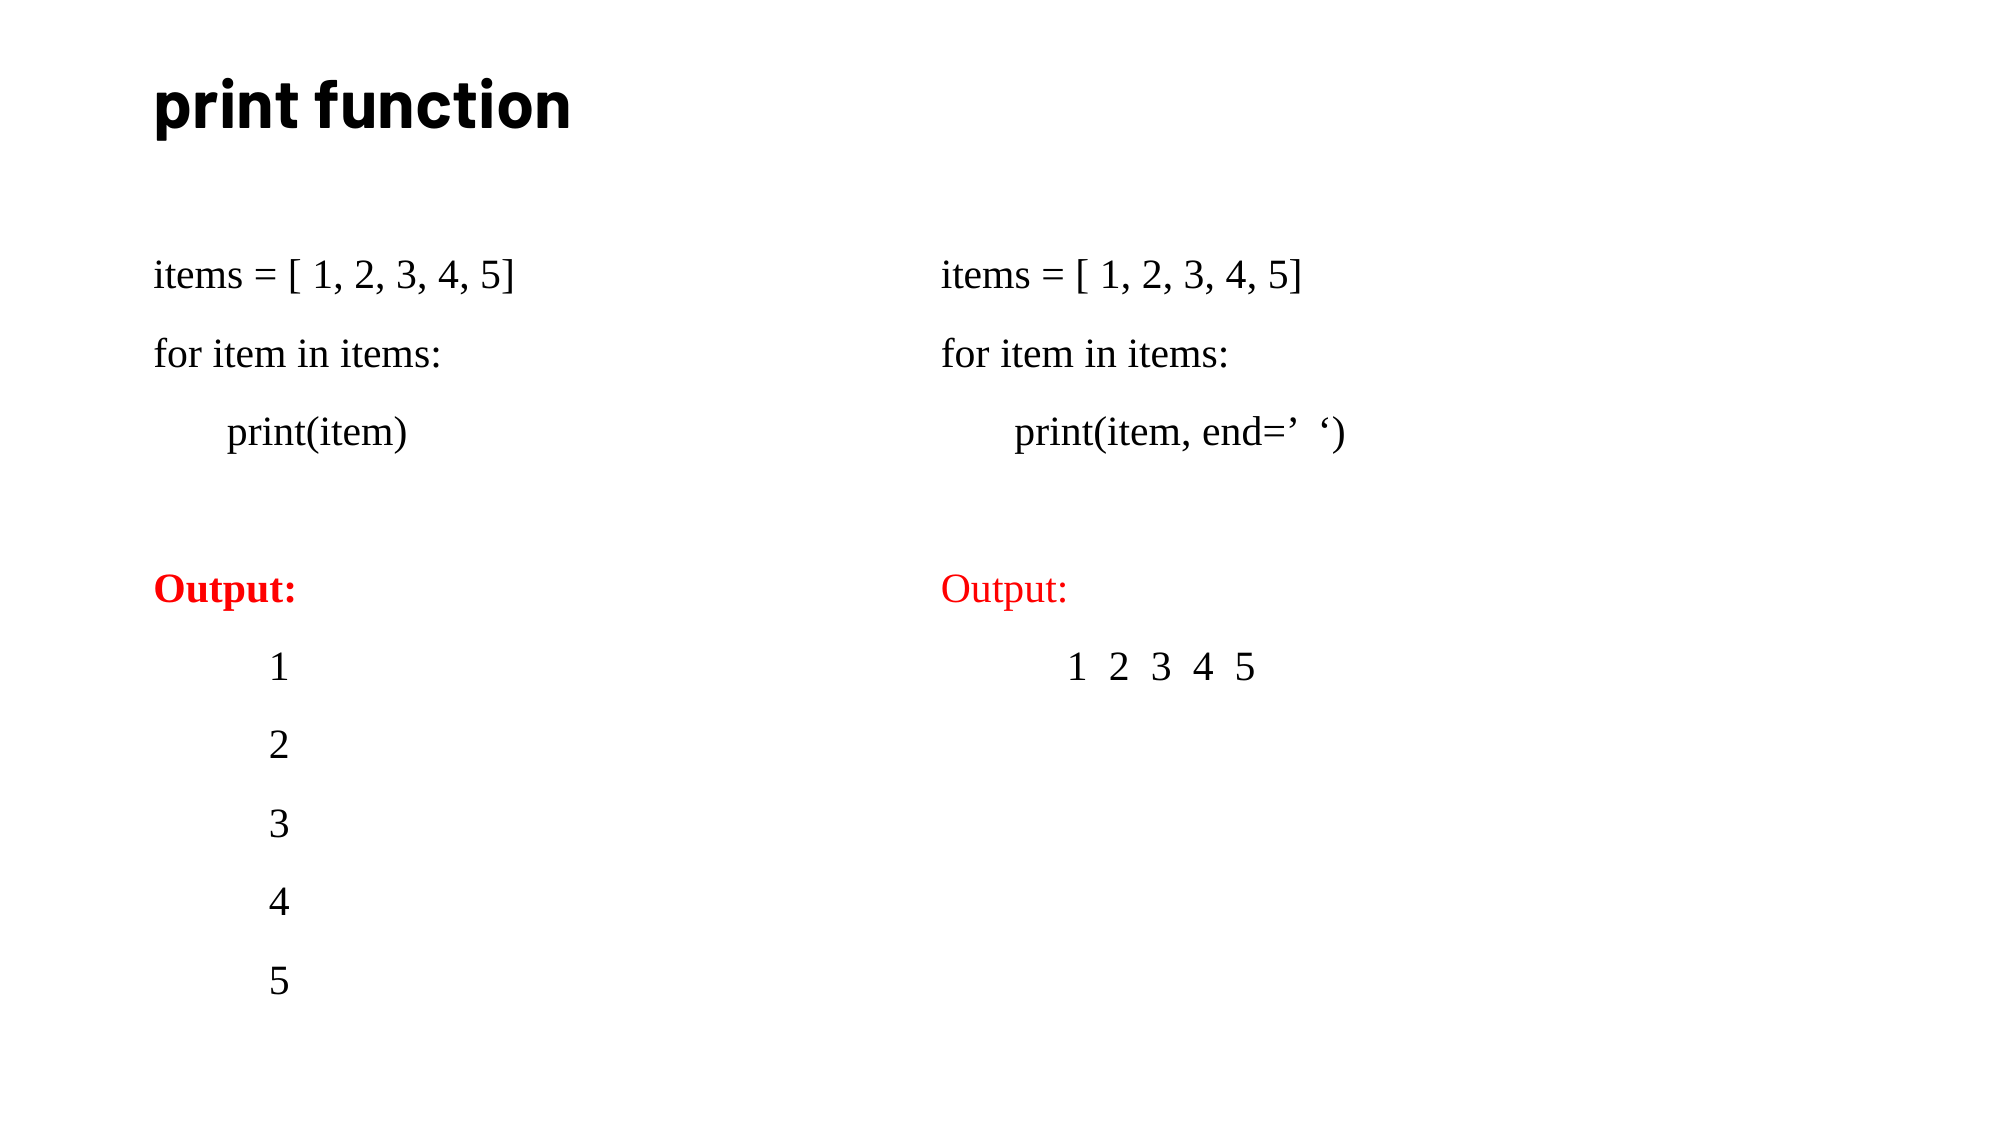

# print function
items = [ 1, 2, 3, 4, 5]
for item in items:
       print(item)

Output:
           1
           2
           3
           4
           5
items = [ 1, 2, 3, 4, 5]
for item in items:
       print(item, end=’  ‘)

Output:
            1  2  3  4  5